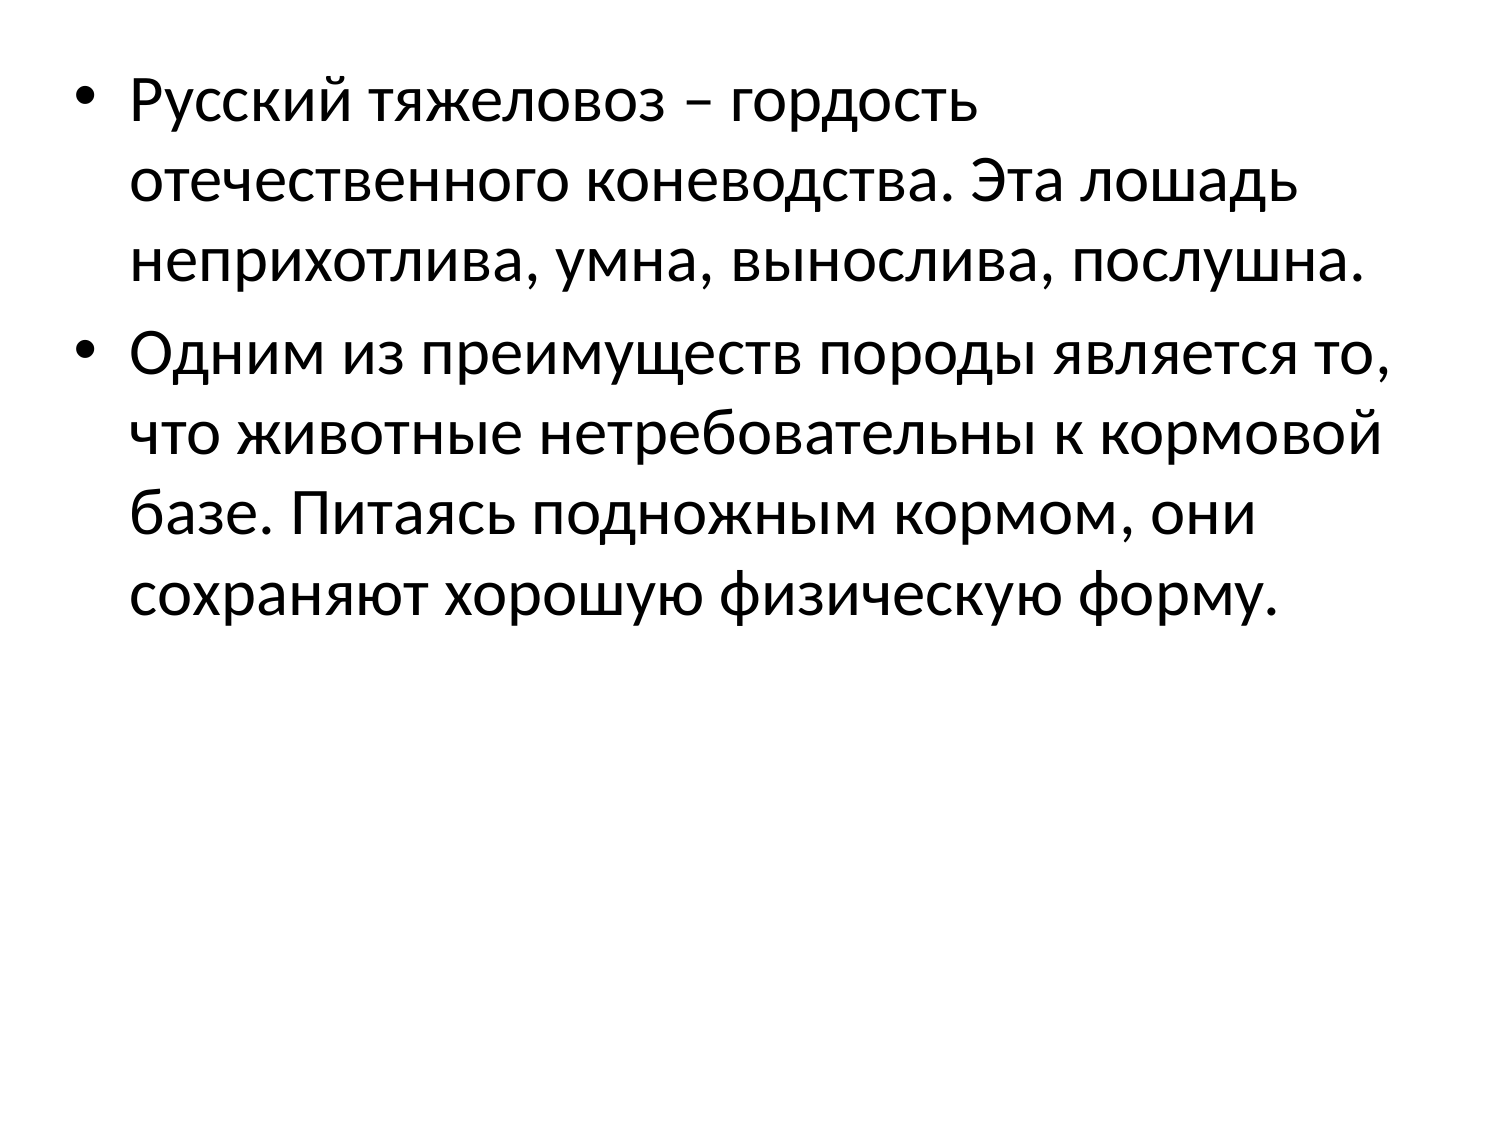

Русский тяжеловоз – гордость отечественного коневодства. Эта лошадь неприхотлива, умна, вынослива, послушна.
Одним из преимуществ породы является то, что животные нетребовательны к кормовой базе. Питаясь подножным кормом, они сохраняют хорошую физическую форму.